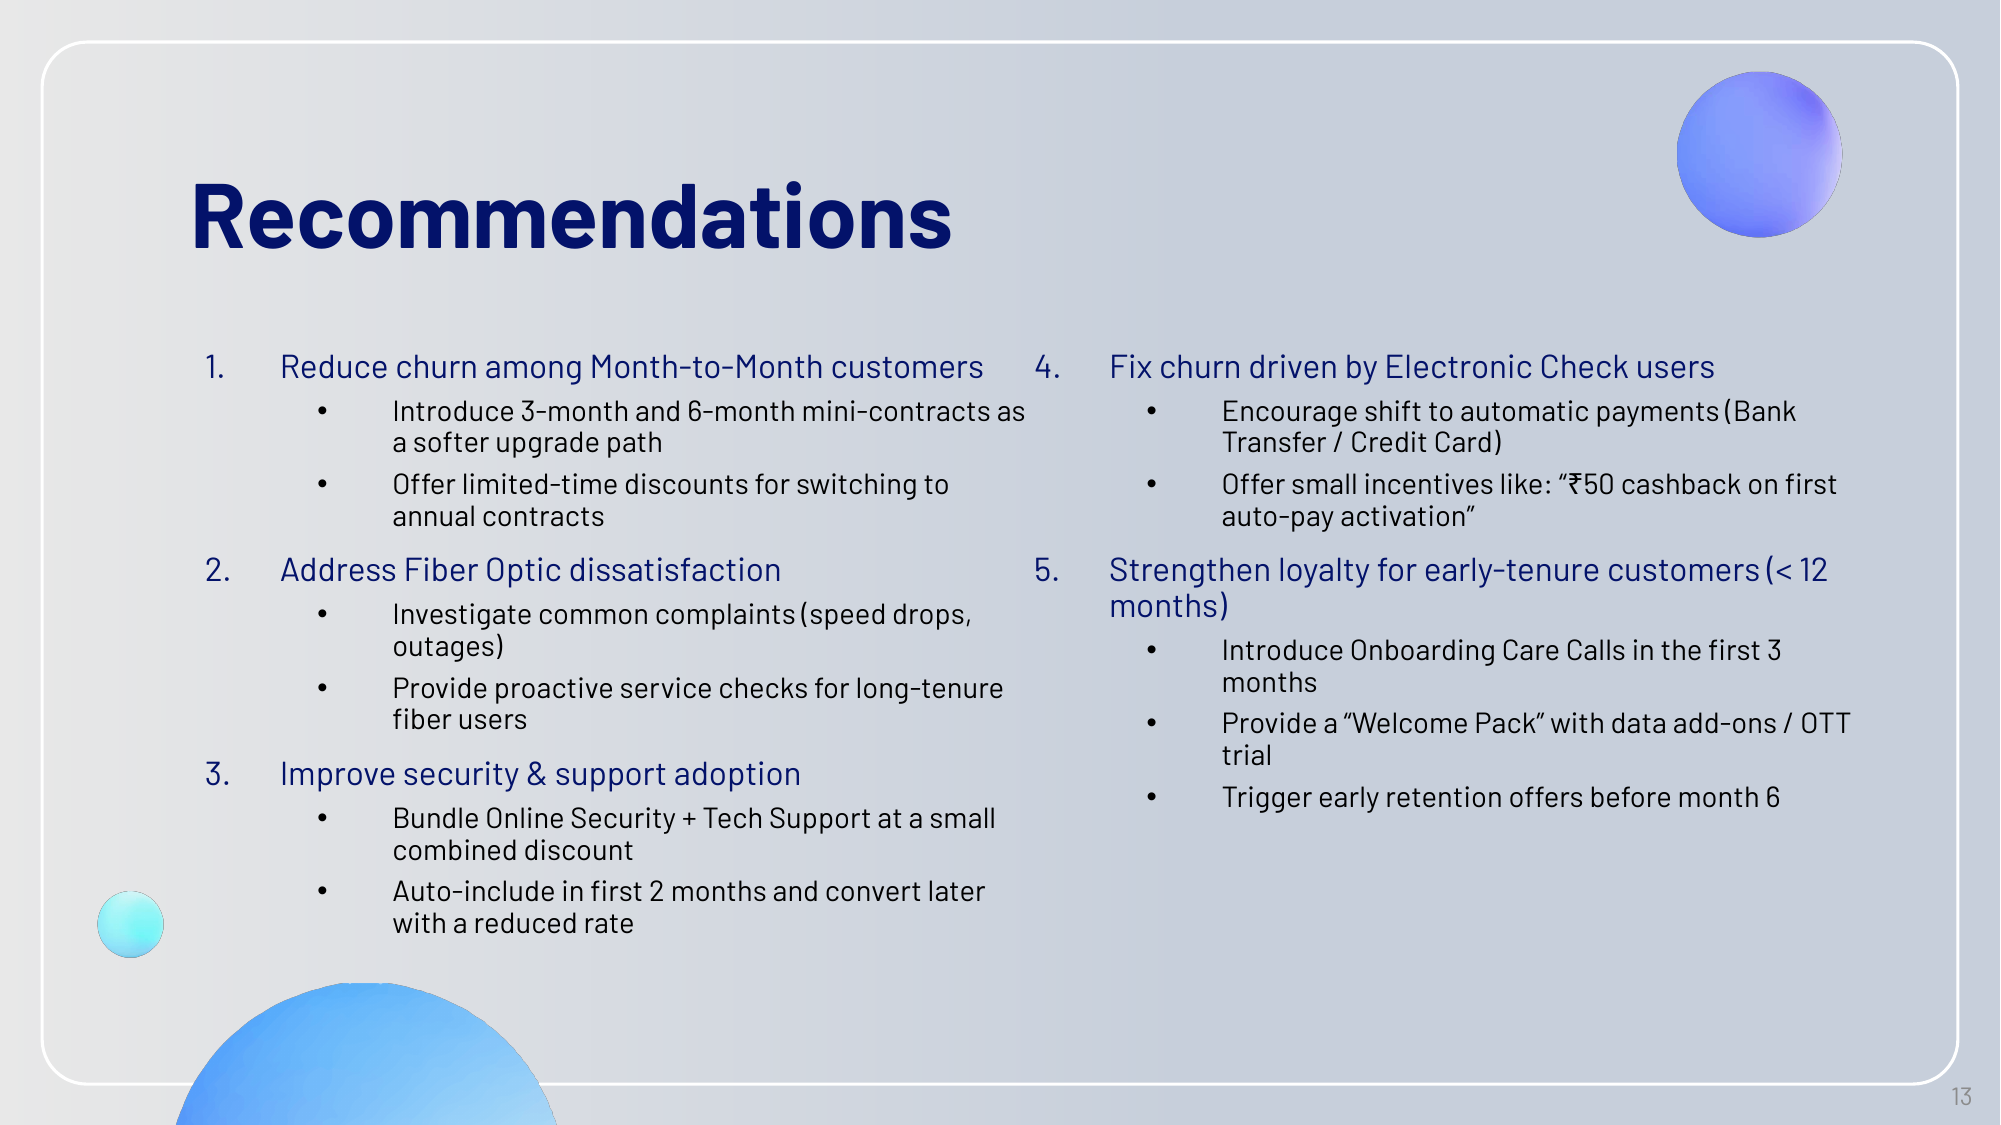

# Recommendations
Reduce churn among Month-to-Month customers
Introduce 3-month and 6-month mini-contracts as a softer upgrade path
Offer limited-time discounts for switching to annual contracts
Address Fiber Optic dissatisfaction
Investigate common complaints (speed drops, outages)
Provide proactive service checks for long-tenure fiber users
Improve security & support adoption
Bundle Online Security + Tech Support at a small combined discount
Auto-include in first 2 months and convert later with a reduced rate
Fix churn driven by Electronic Check users
Encourage shift to automatic payments (Bank Transfer / Credit Card)
Offer small incentives like: “₹50 cashback on first auto-pay activation”
Strengthen loyalty for early-tenure customers (< 12 months)
Introduce Onboarding Care Calls in the first 3 months
Provide a “Welcome Pack” with data add-ons / OTT trial
Trigger early retention offers before month 6
13